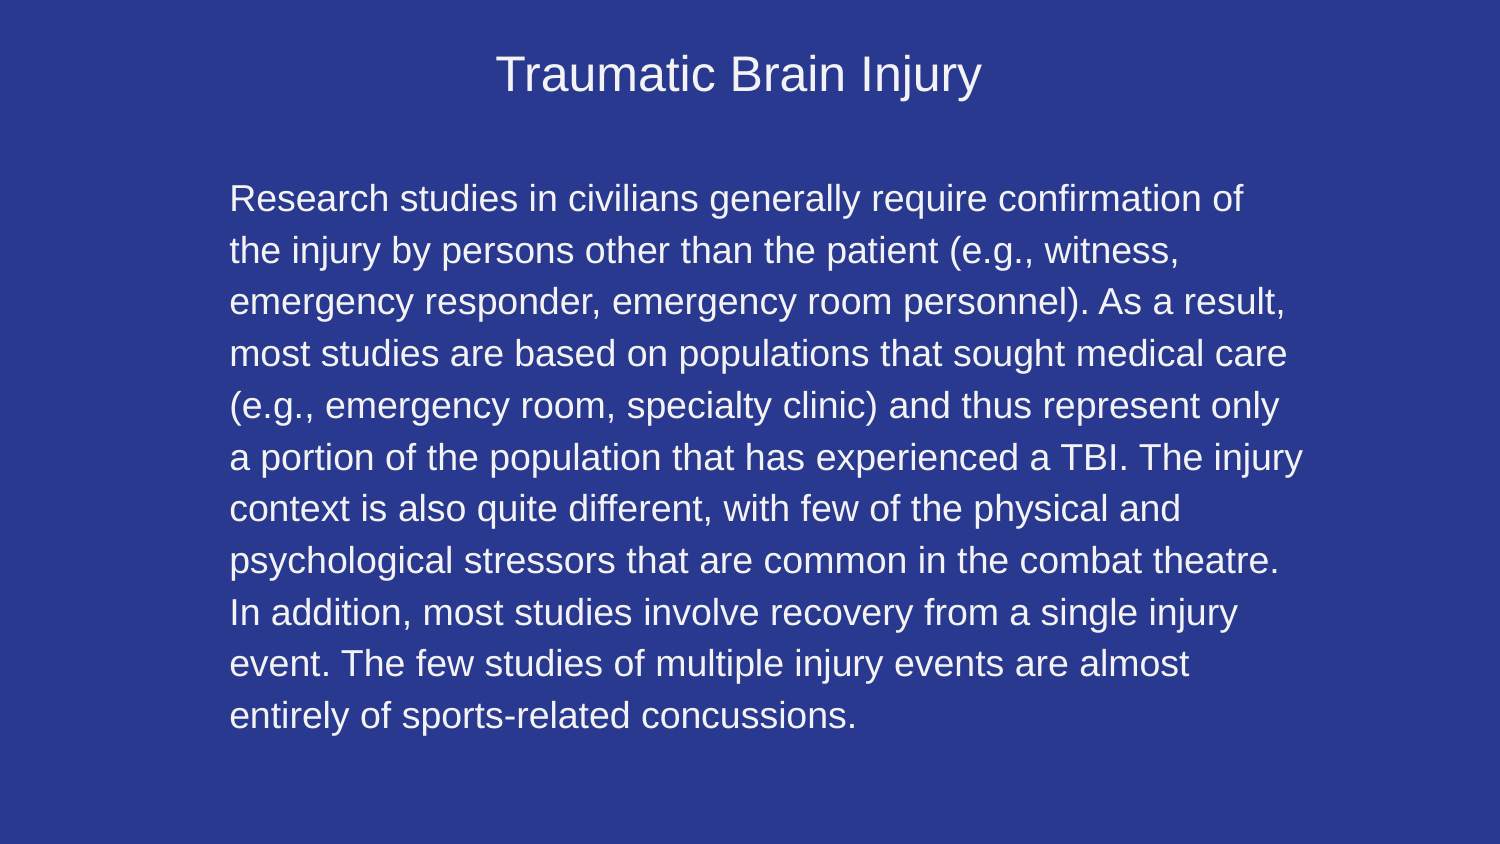

Traumatic Brain Injury

Research studies in civilians generally require confirmation of the injury by persons other than the patient (e.g., witness, emergency responder, emergency room personnel). As a result, most studies are based on populations that sought medical care (e.g., emergency room, specialty clinic) and thus represent only a portion of the population that has experienced a TBI. The injury context is also quite different, with few of the physical and psychological stressors that are common in the combat theatre. In addition, most studies involve recovery from a single injury event. The few studies of multiple injury events are almost entirely of sports-related concussions.